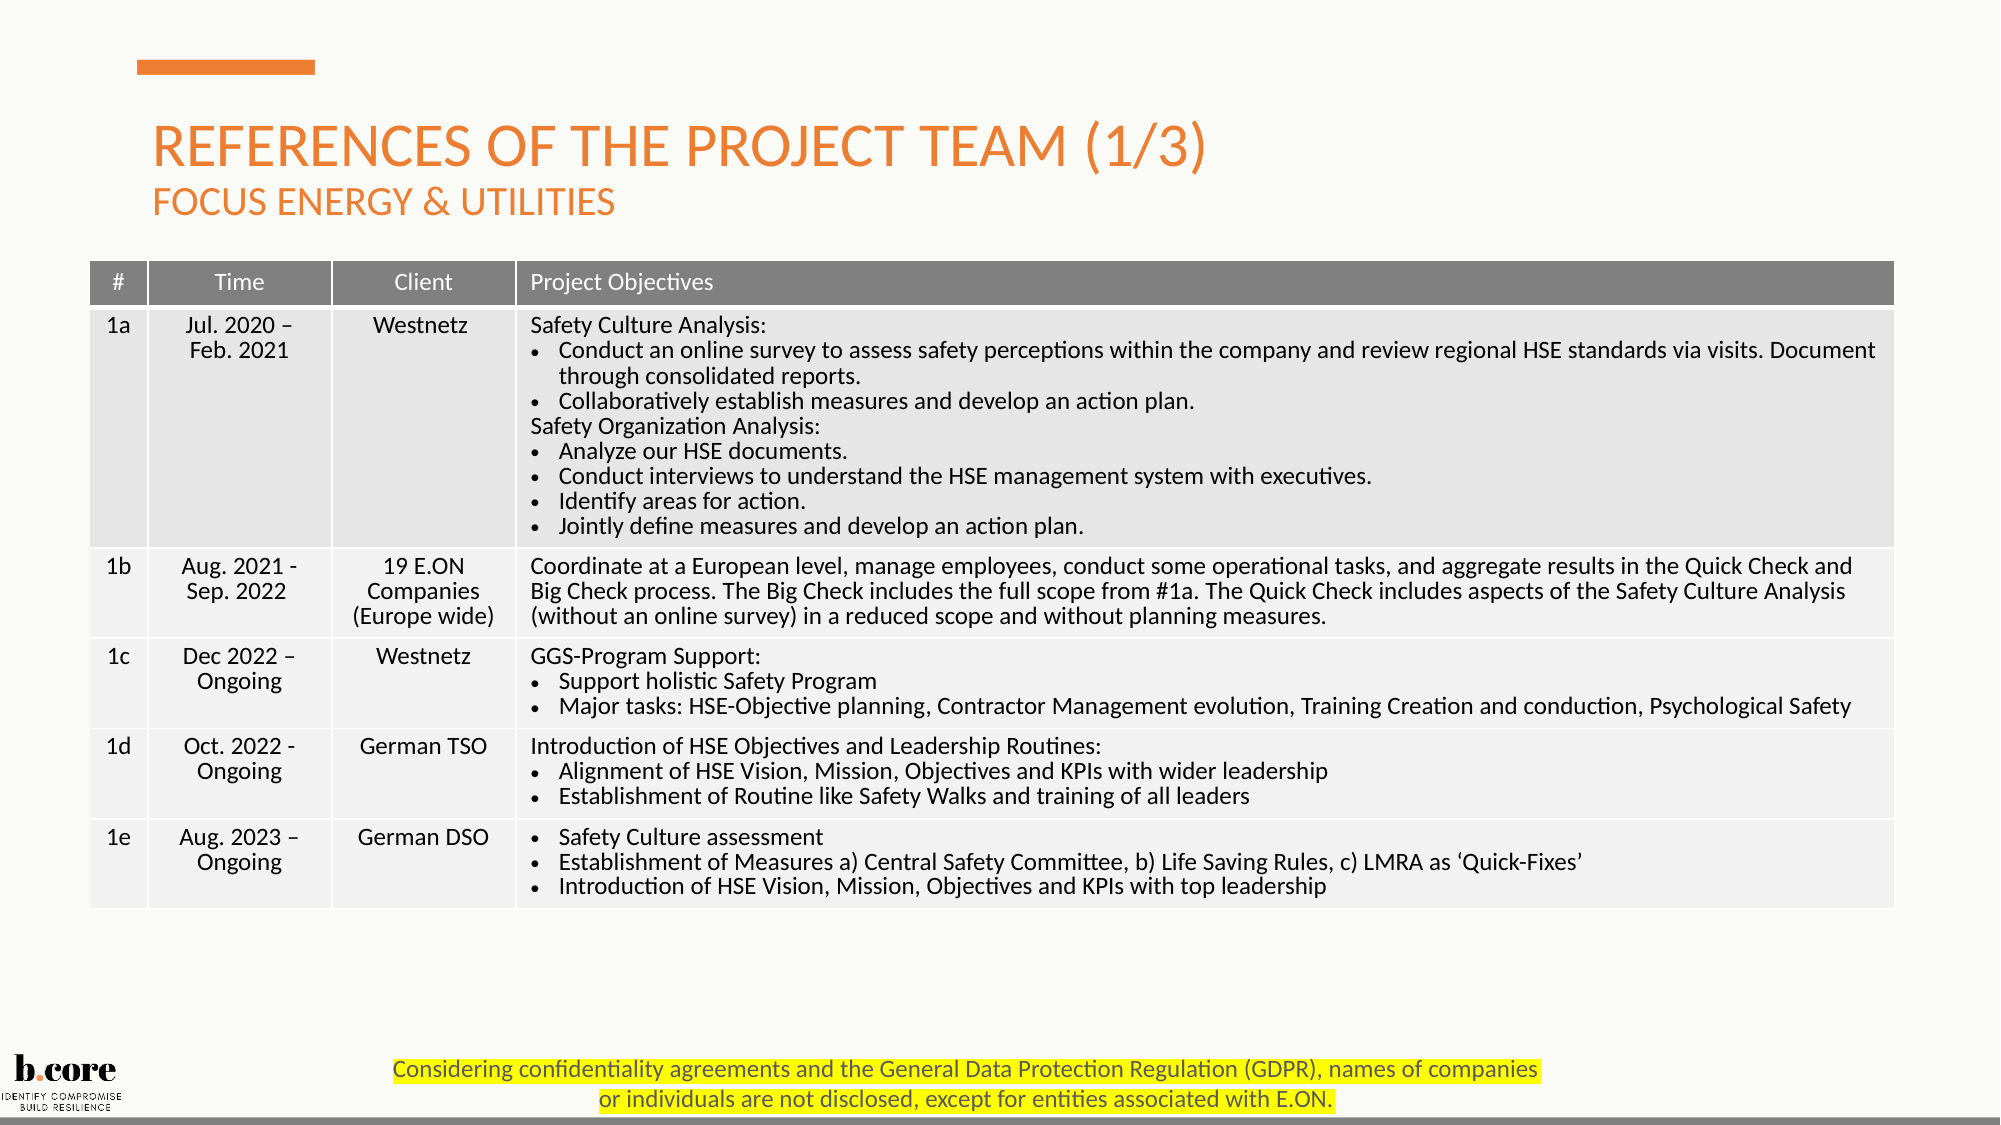

# References of the Project team (1/3) Focus Energy & Utilities
| # | Time | Client | Project Objectives |
| --- | --- | --- | --- |
| 1a | Jul. 2020 – Feb. 2021 | Westnetz | Safety Culture Analysis: Conduct an online survey to assess safety perceptions within the company and review regional HSE standards via visits. Document through consolidated reports. Collaboratively establish measures and develop an action plan. Safety Organization Analysis: Analyze our HSE documents. Conduct interviews to understand the HSE management system with executives. Identify areas for action. Jointly define measures and develop an action plan. |
| 1b | Aug. 2021 - Sep. 2022 | 19 E.ON Companies (Europe wide) | Coordinate at a European level, manage employees, conduct some operational tasks, and aggregate results in the Quick Check and Big Check process. The Big Check includes the full scope from #1a. The Quick Check includes aspects of the Safety Culture Analysis (without an online survey) in a reduced scope and without planning measures. |
| 1c | Dec 2022 – Ongoing | Westnetz | GGS-Program Support: Support holistic Safety Program Major tasks: HSE-Objective planning, Contractor Management evolution, Training Creation and conduction, Psychological Safety |
| 1d | Oct. 2022 - Ongoing | German TSO | Introduction of HSE Objectives and Leadership Routines: Alignment of HSE Vision, Mission, Objectives and KPIs with wider leadership Establishment of Routine like Safety Walks and training of all leaders |
| 1e | Aug. 2023 – Ongoing | German DSO | Safety Culture assessment Establishment of Measures a) Central Safety Committee, b) Life Saving Rules, c) LMRA as ‘Quick-Fixes’ Introduction of HSE Vision, Mission, Objectives and KPIs with top leadership |
Considering confidentiality agreements and the General Data Protection Regulation (GDPR), names of companies or individuals are not disclosed, except for entities associated with E.ON.